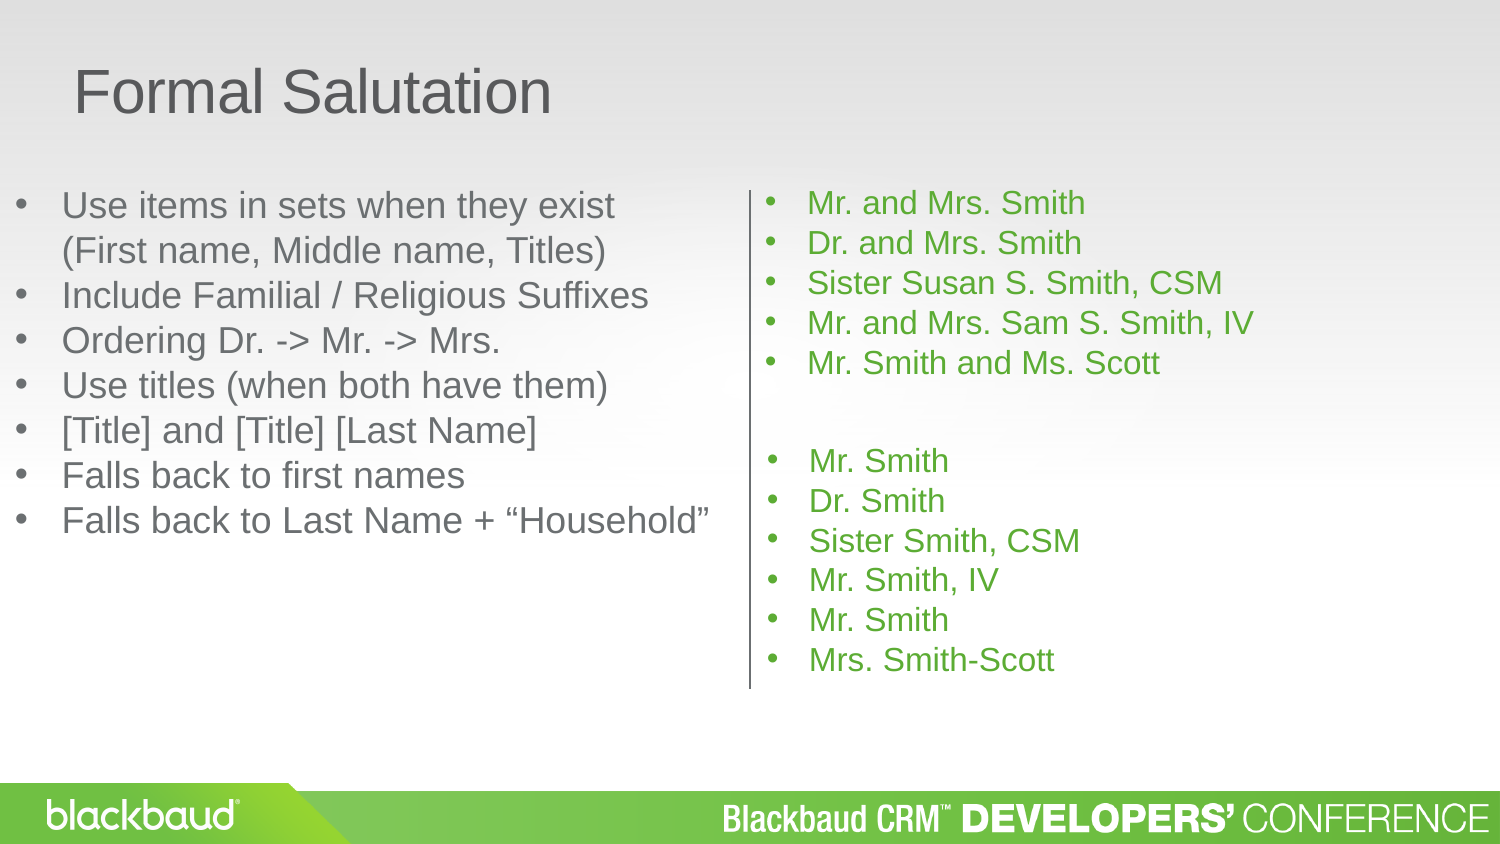

Formal Salutation
Use items in sets when they exist      (First name, Middle name, Titles)
Include Familial / Religious Suffixes
Ordering Dr. -> Mr. -> Mrs.
Use titles (when both have them)
[Title] and [Title] [Last Name]
Falls back to first names
Falls back to Last Name + “Household”

Mr. and Mrs. Smith
Dr. and Mrs. Smith
Sister Susan S. Smith, CSM
Mr. and Mrs. Sam S. Smith, IV
Mr. Smith and Ms. Scott
Mr. Smith
Dr. Smith
Sister Smith, CSM
Mr. Smith, IV
Mr. Smith
Mrs. Smith-Scott